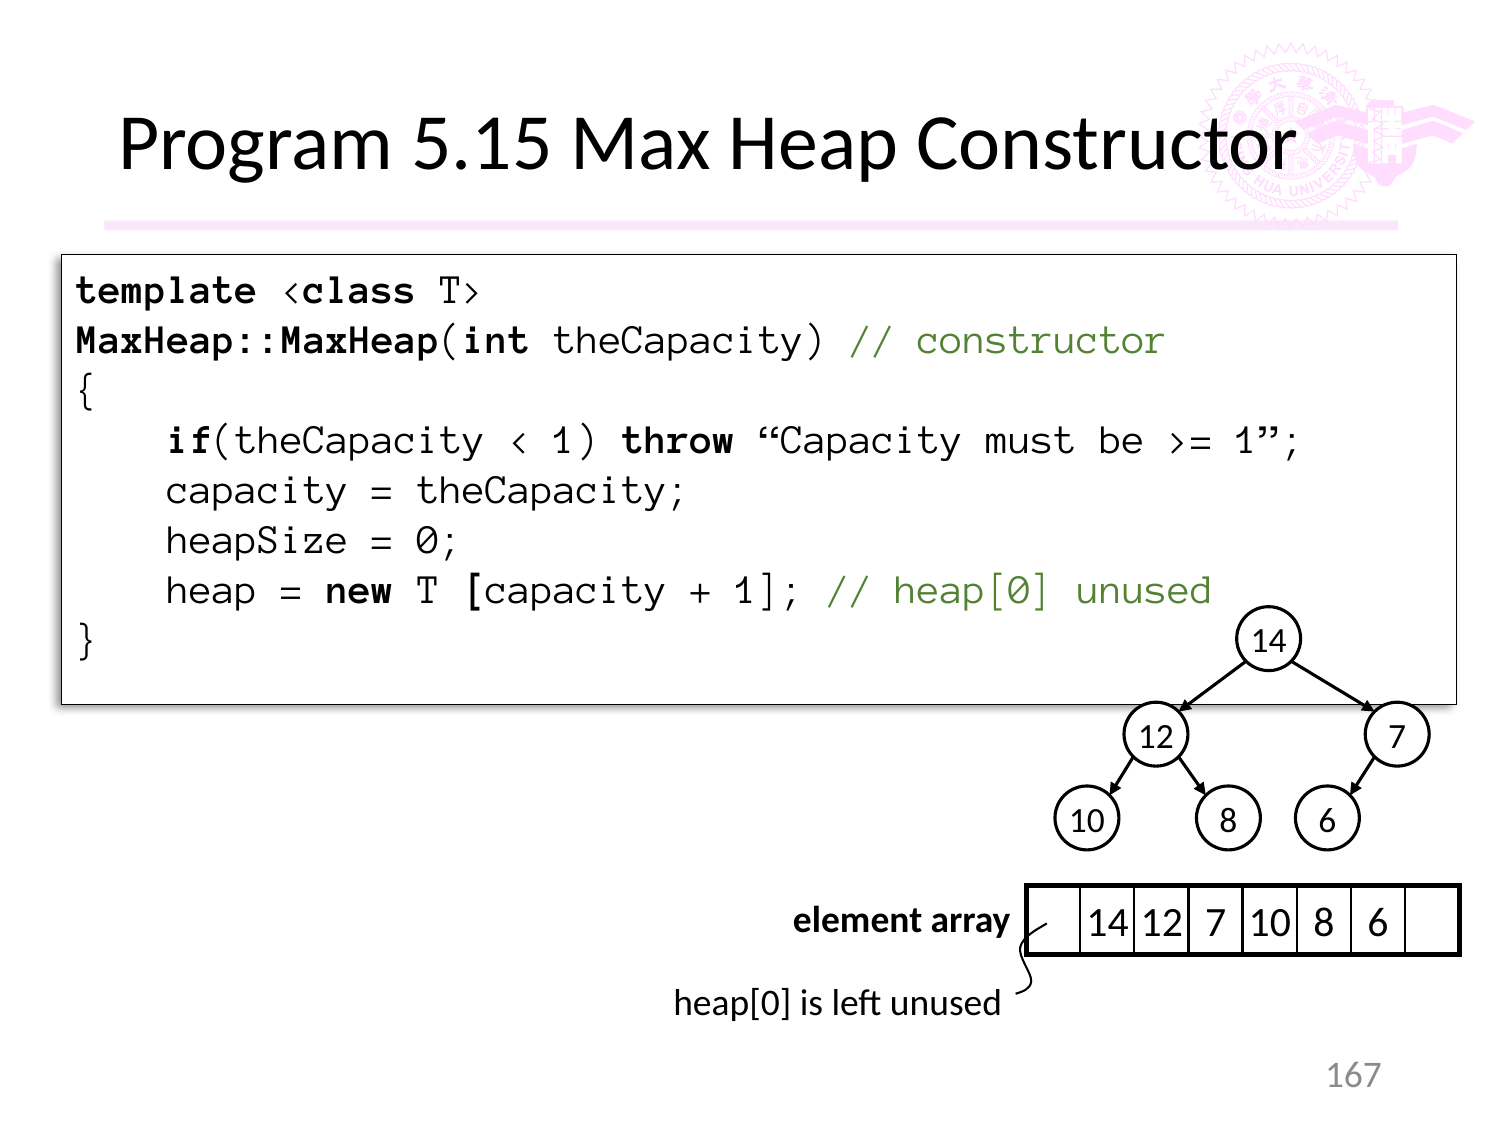

# Program 5.15 Max Heap Constructor
template <class T>
MaxHeap::MaxHeap(int theCapacity) // constructor
{
    if(theCapacity < 1) throw “Capacity must be >= 1”;
    capacity = theCapacity;
    heapSize = 0;
    heap = new T [capacity + 1]; // heap[0] unused
}

14
12
7
10
8
6

14
12
7
10
8
6

element array

heap[0] is left unused
167